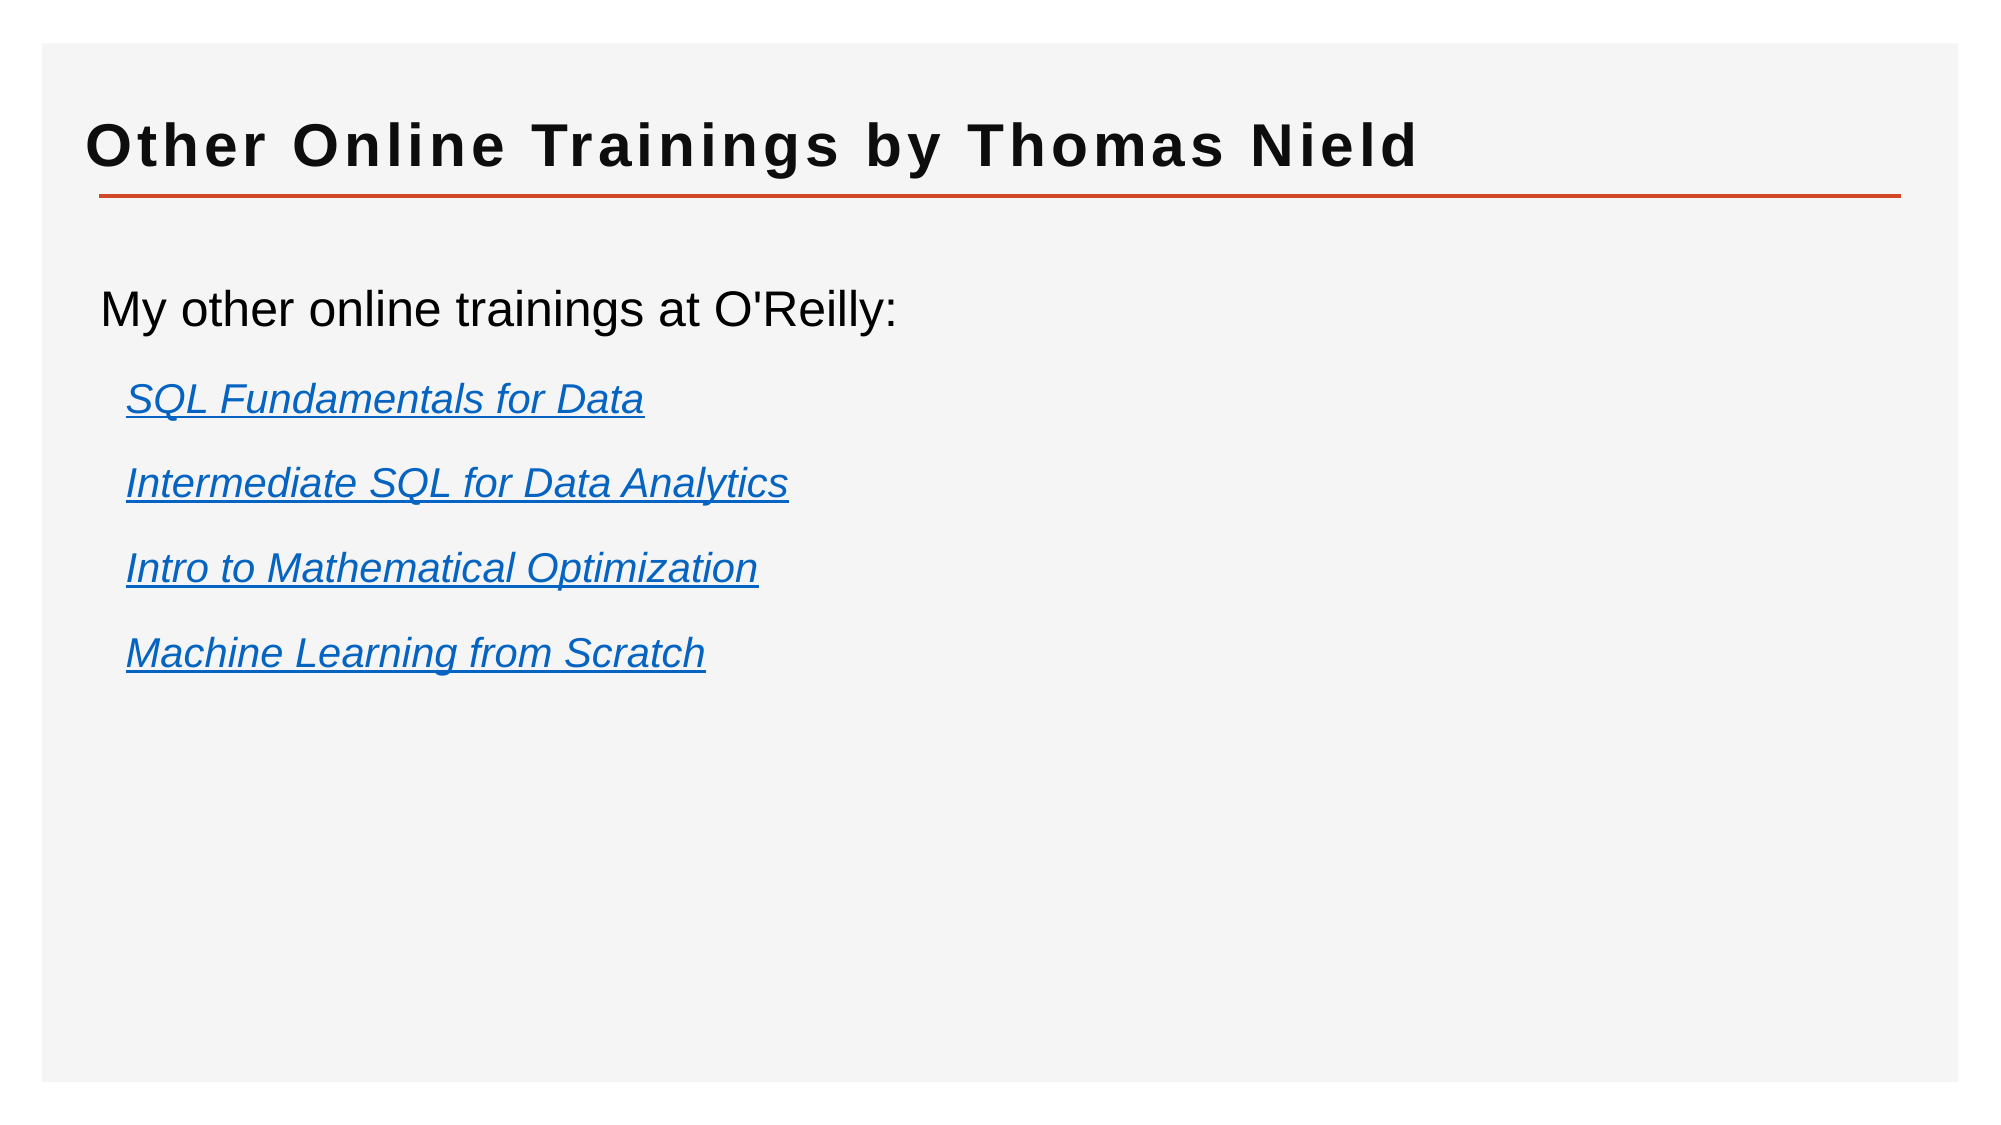

# Other Online Trainings by Thomas Nield
My other online trainings at O'Reilly:
SQL Fundamentals for Data
Intermediate SQL for Data Analytics
Intro to Mathematical Optimization
Machine Learning from Scratch